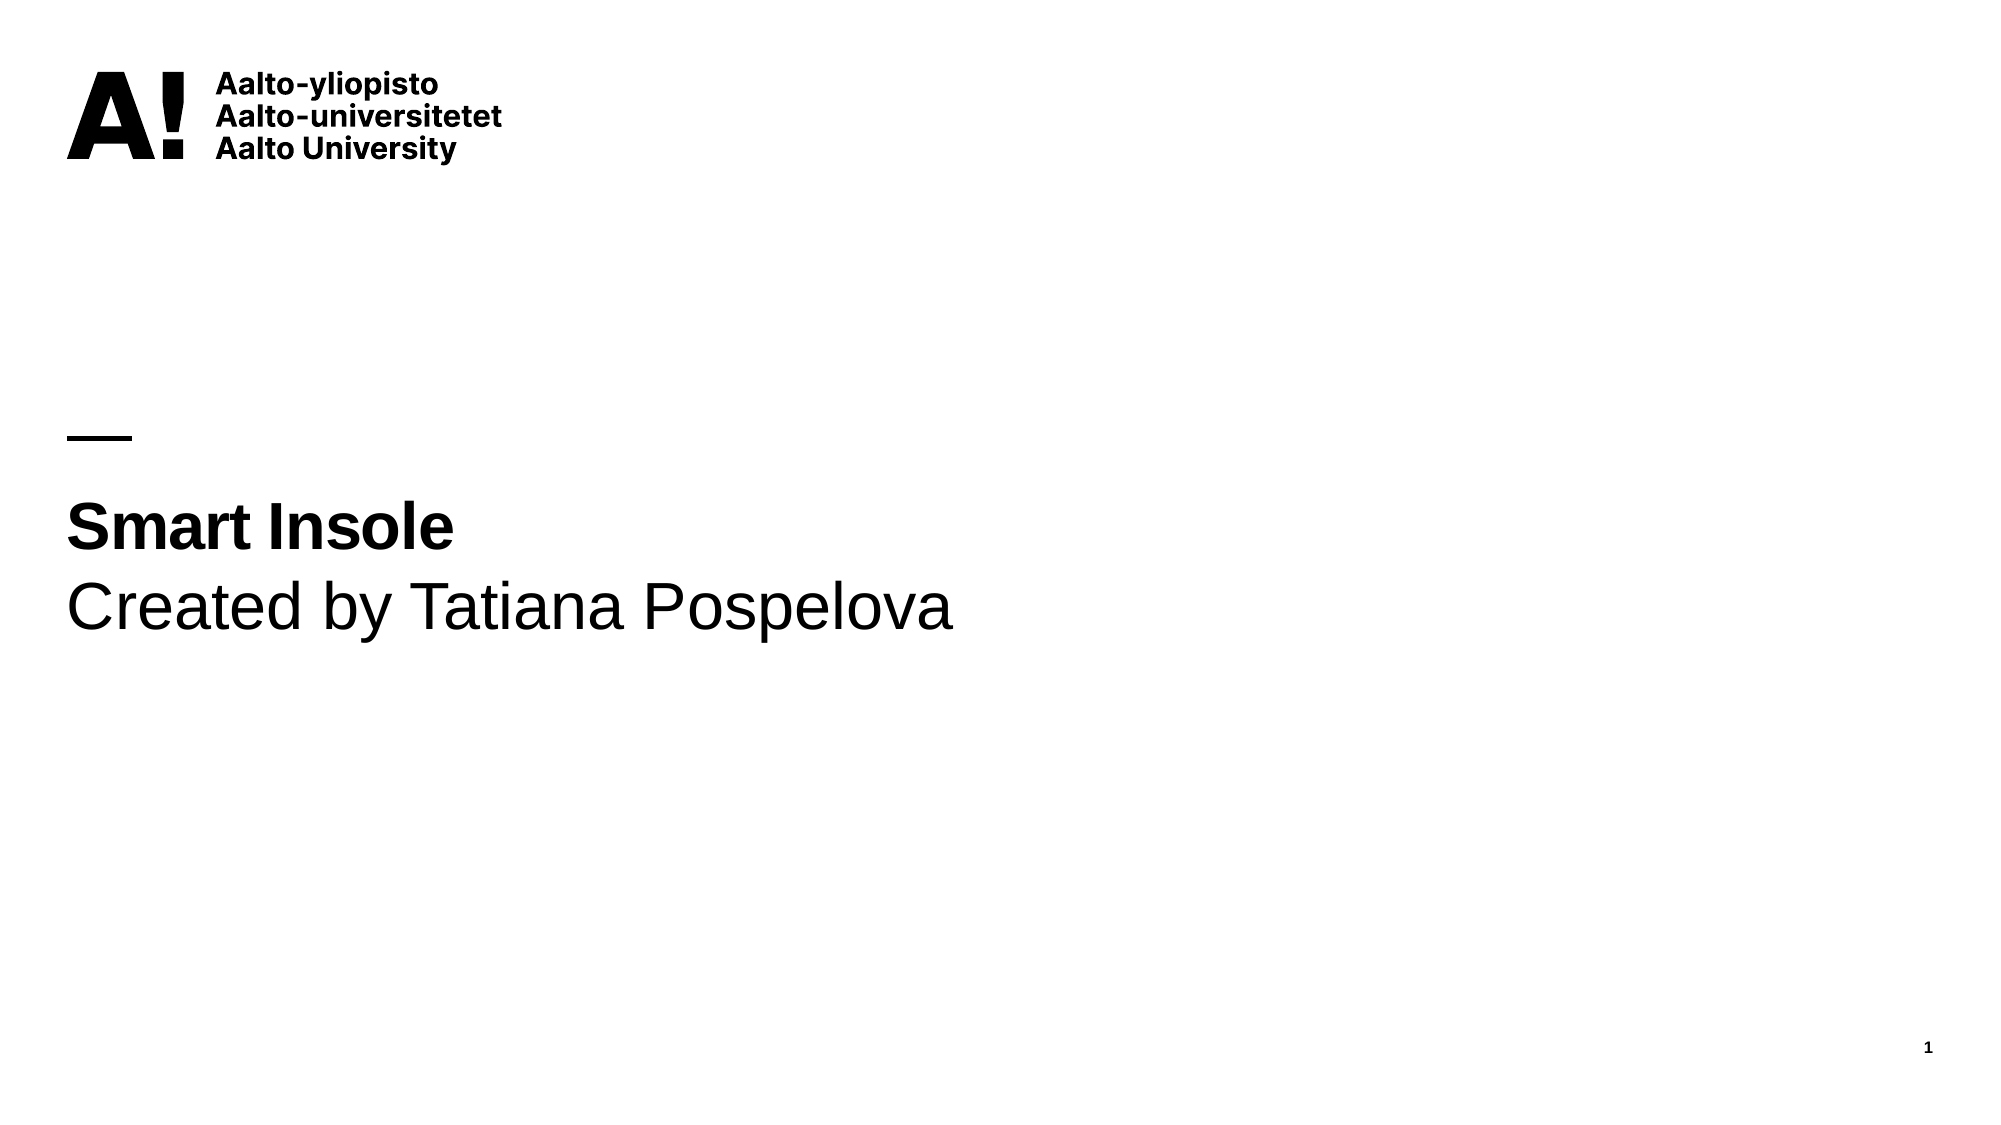

# Smart Insole
Created by Tatiana Pospelova
1